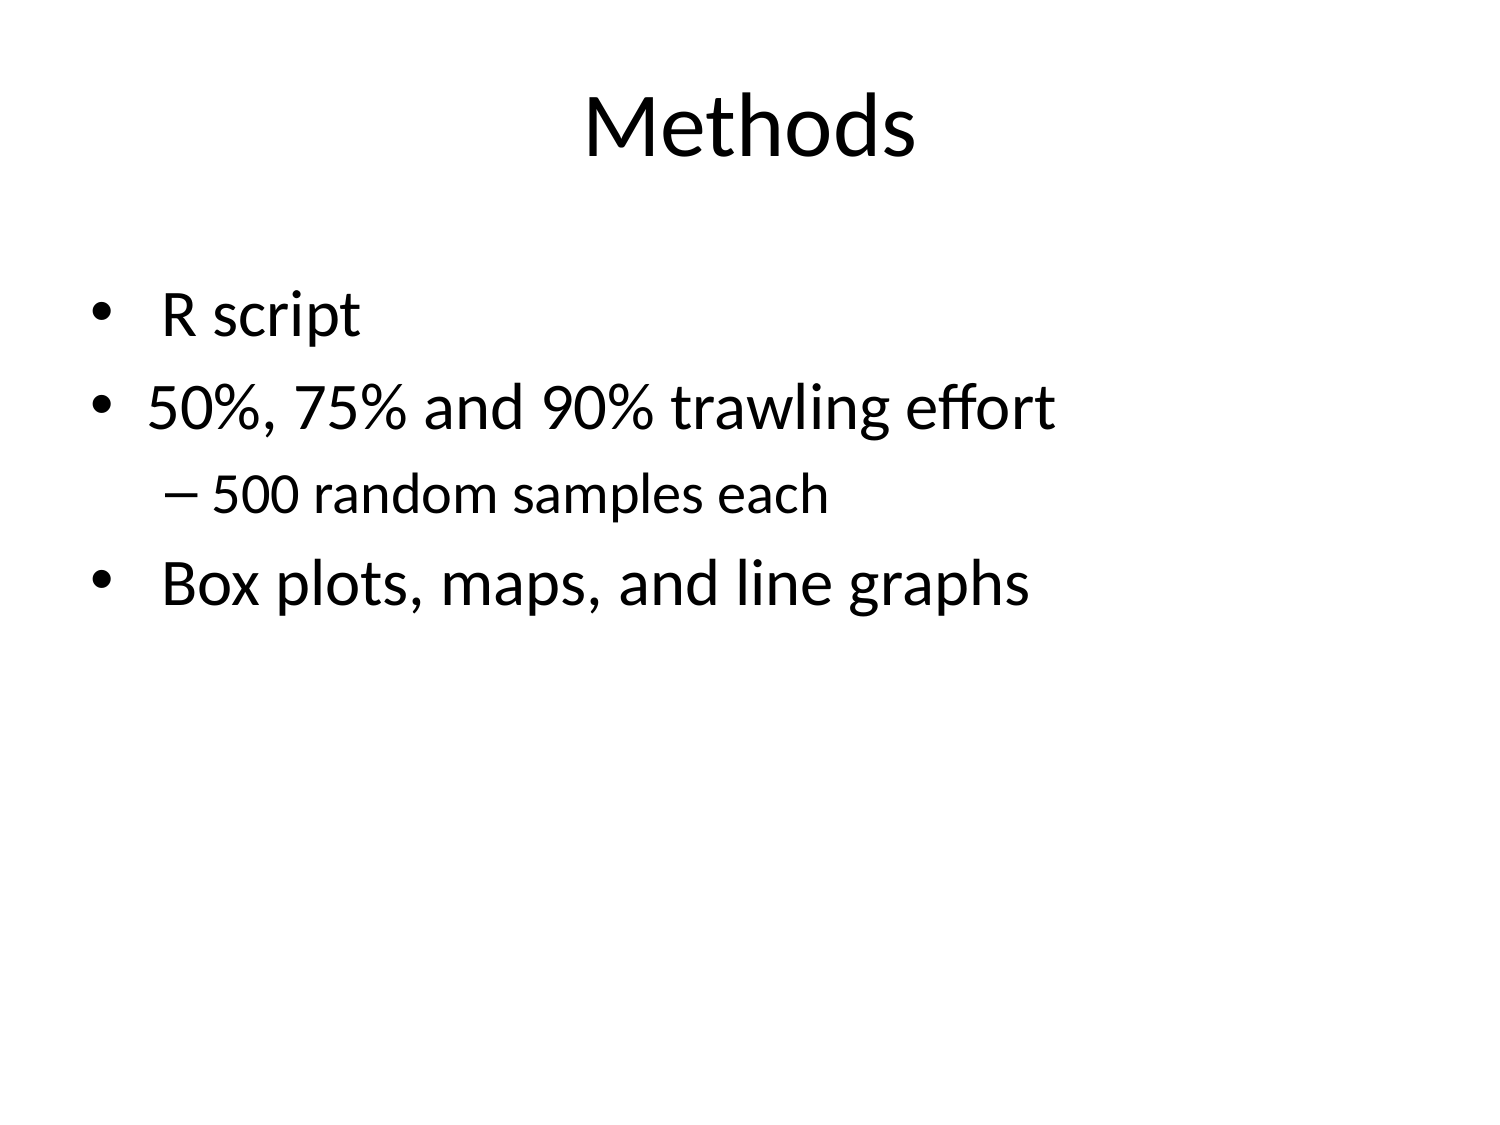

# Methods
 R script
50%, 75% and 90% trawling effort
500 random samples each
 Box plots, maps, and line graphs